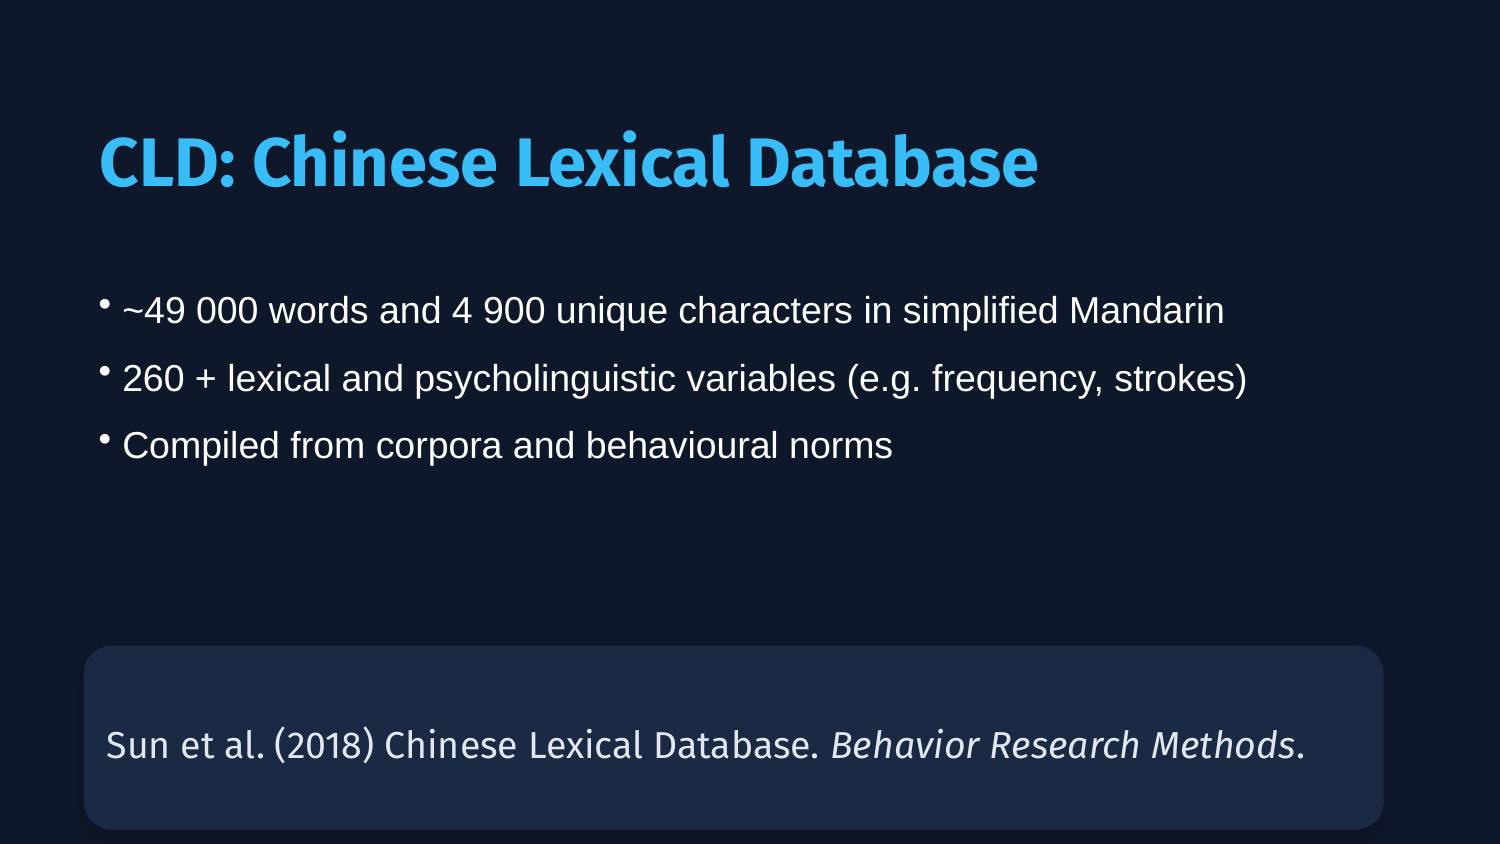

CLD: Chinese Lexical Database

 ~49 000 words and 4 900 unique characters in simplified Mandarin
 260 + lexical and psycholinguistic variables (e.g. frequency, strokes)
 Compiled from corpora and behavioural norms

Sun et al. (2018) Chinese Lexical Database. Behavior Research Methods.